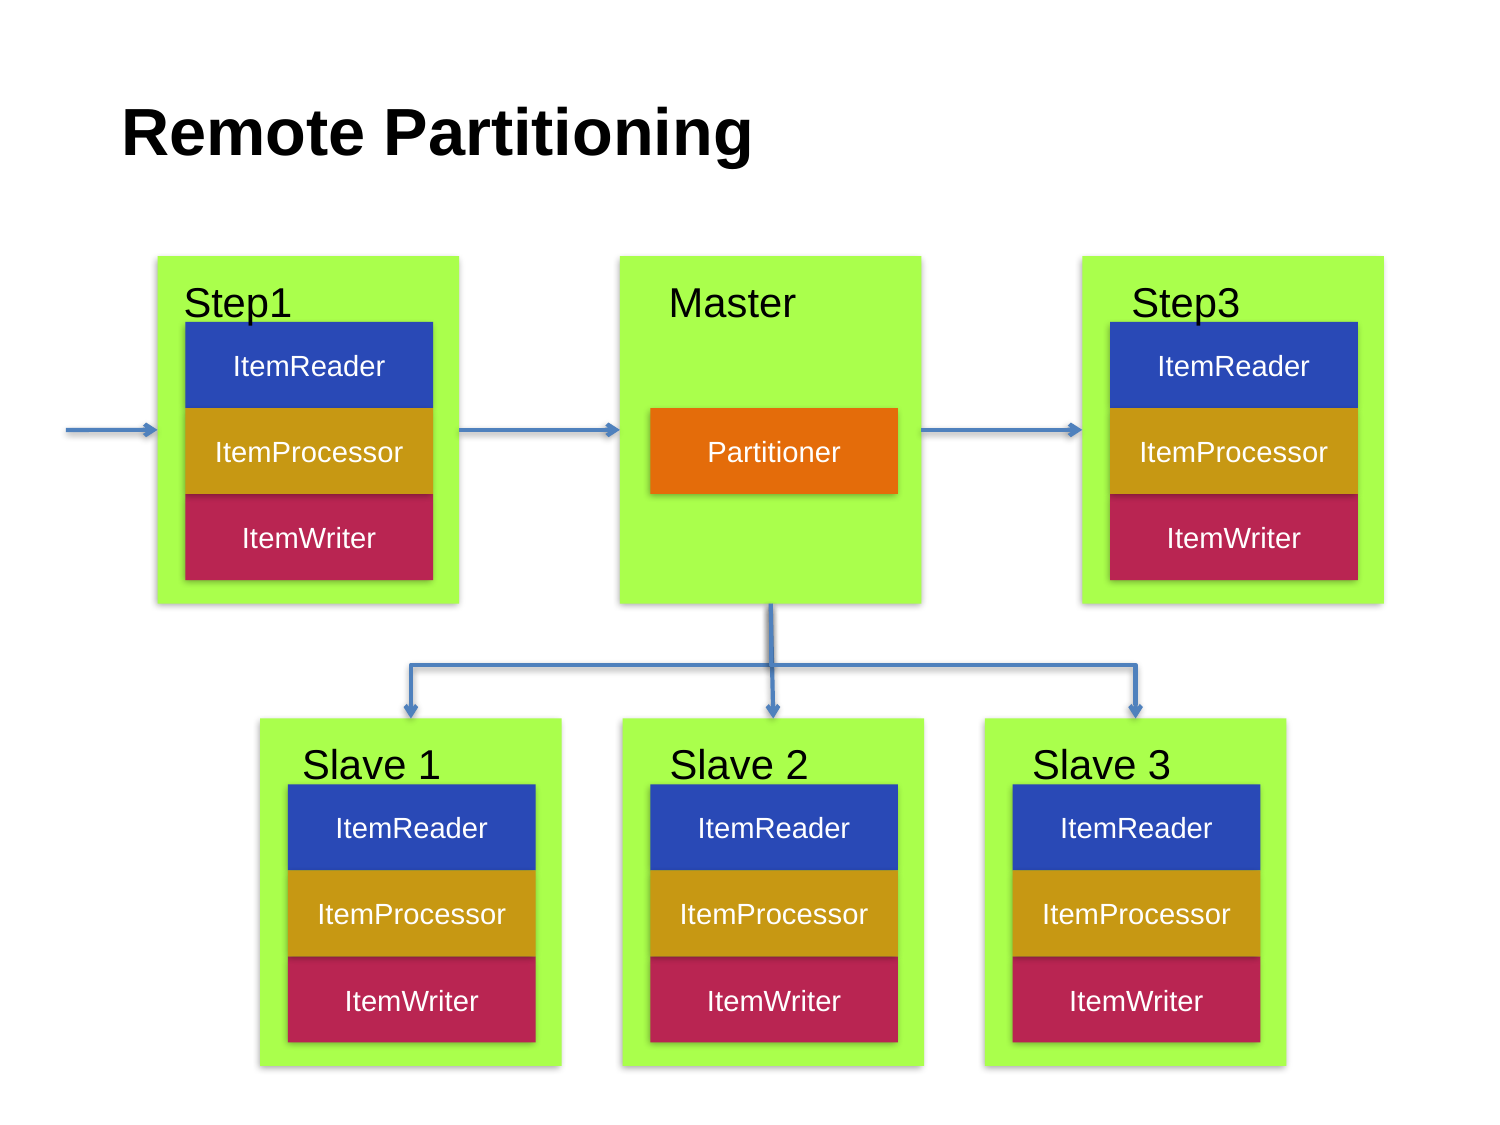

Remote Partitioning

Step1
ItemReader
ItemProcessor
ItemWriter

Master

Step3
ItemReader
ItemProcessor
ItemWriter
Partitioner

Slave 1
ItemReader
ItemProcessor
ItemWriter

Slave 2
ItemReader
ItemProcessor
ItemWriter

Slave 3
ItemReader
ItemProcessor
ItemWriter